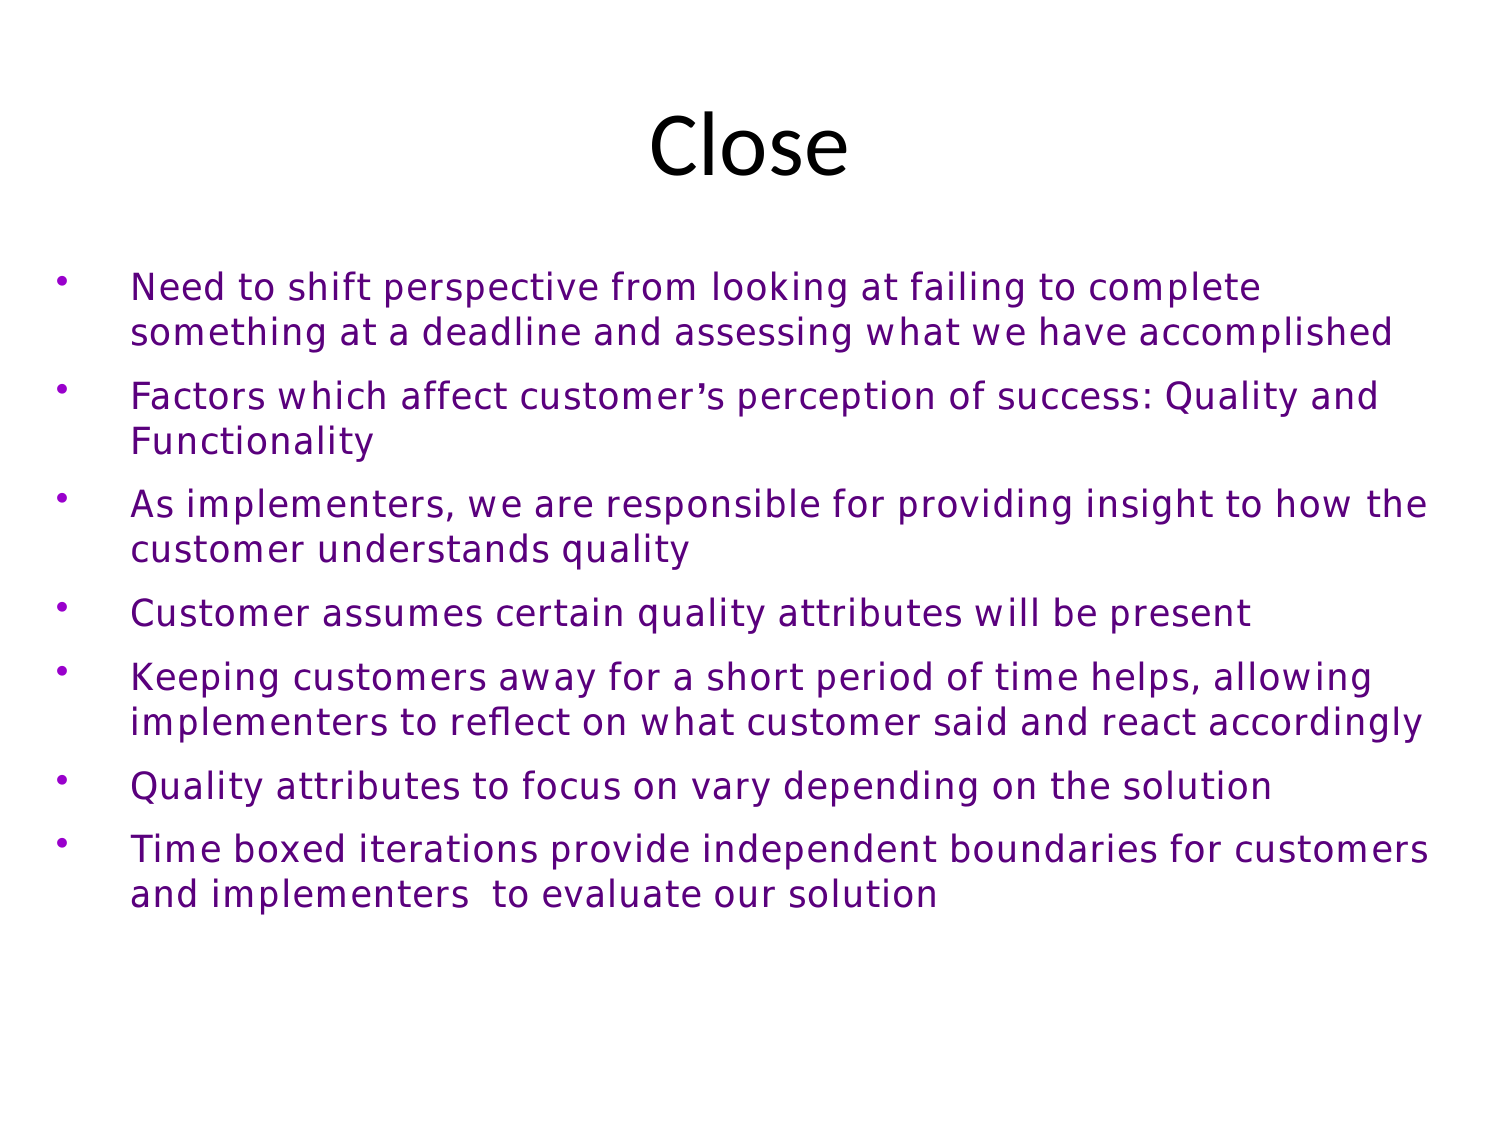

# Close
Need to shift perspective from looking at failing to complete something at a deadline and assessing what we have accomplished
Factors which affect customer’s perception of success: Quality and Functionality
As implementers, we are responsible for providing insight to how the customer understands quality
Customer assumes certain quality attributes will be present
Keeping customers away for a short period of time helps, allowing implementers to reflect on what customer said and react accordingly
Quality attributes to focus on vary depending on the solution
Time boxed iterations provide independent boundaries for customers and implementers  to evaluate our solution